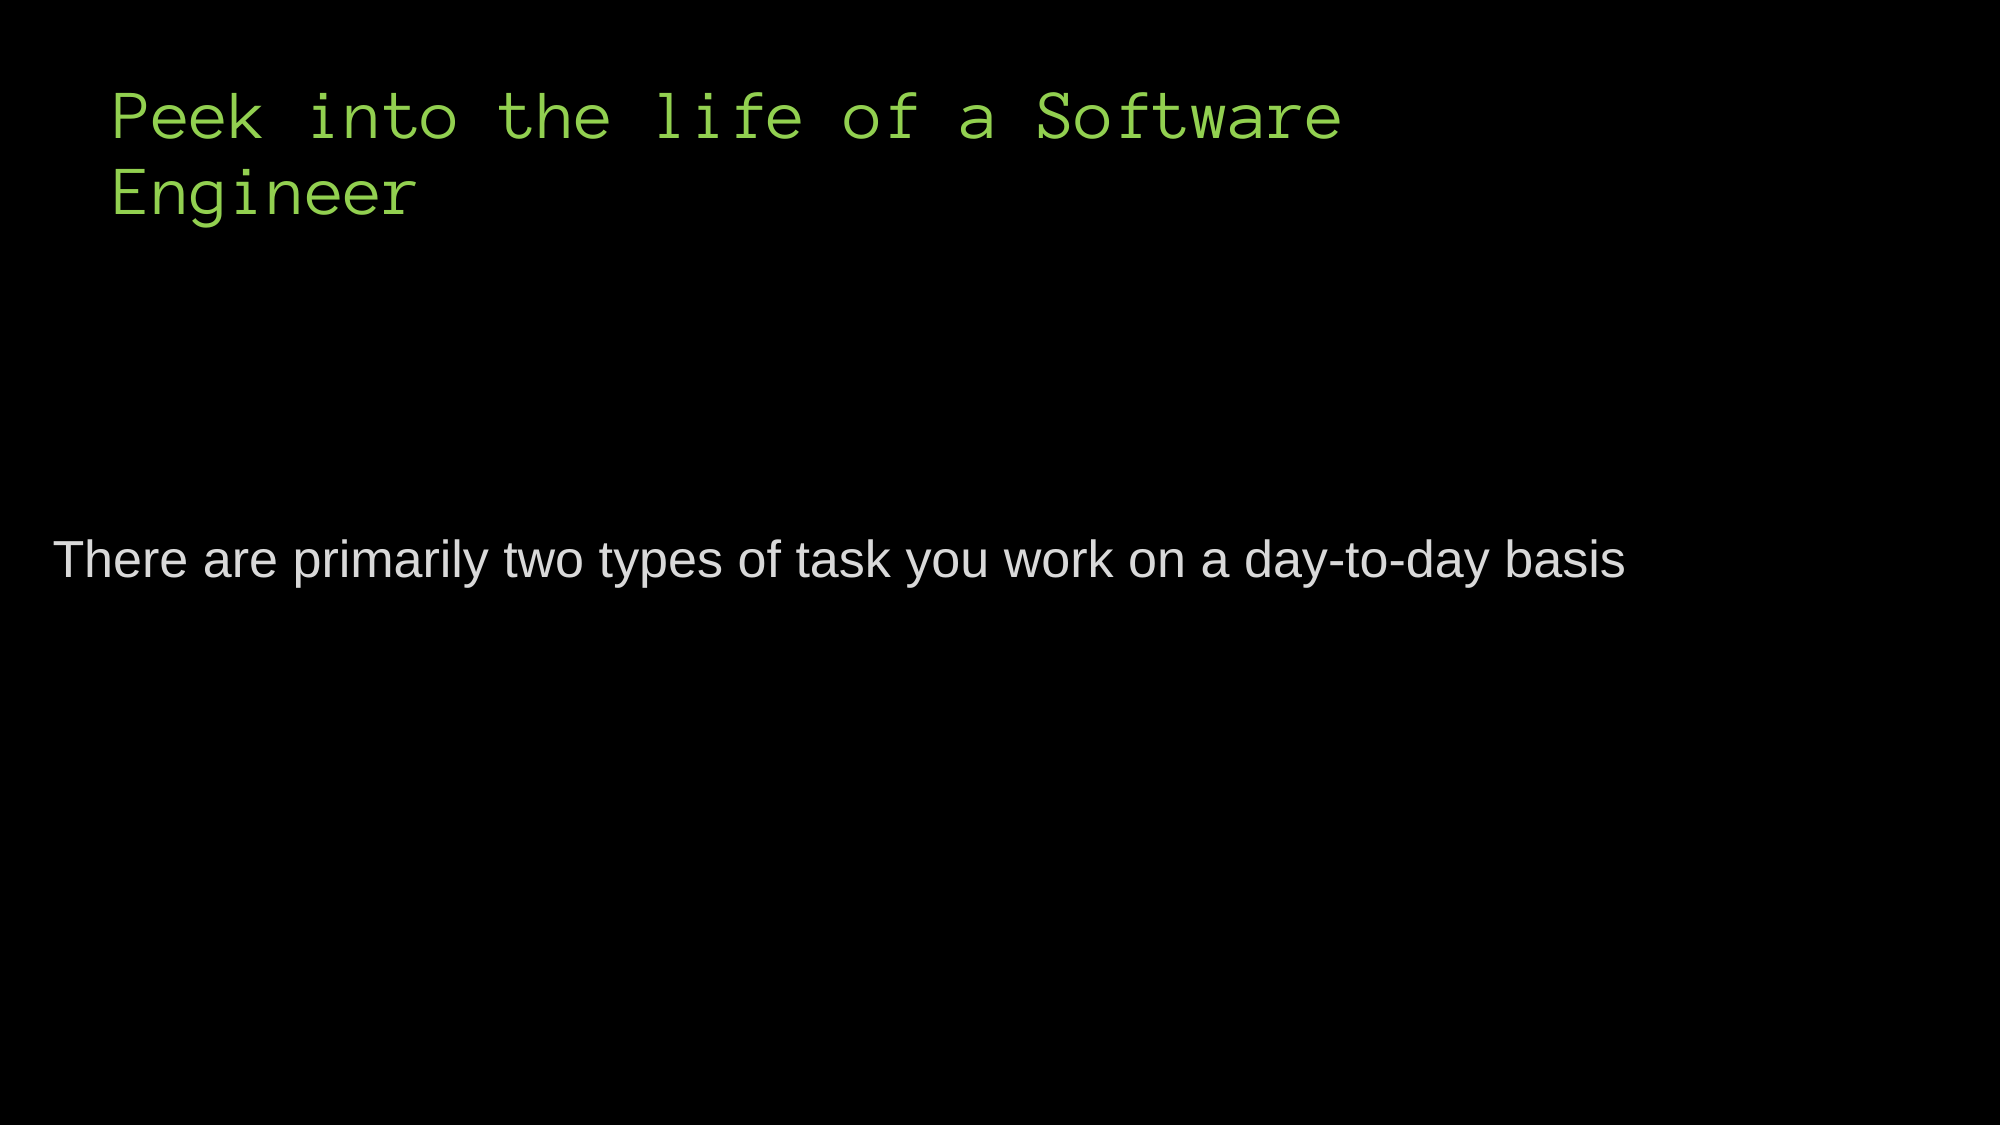

# Peek into the life of a Software Engineer
There are primarily two types of task you work on a day-to-day basis